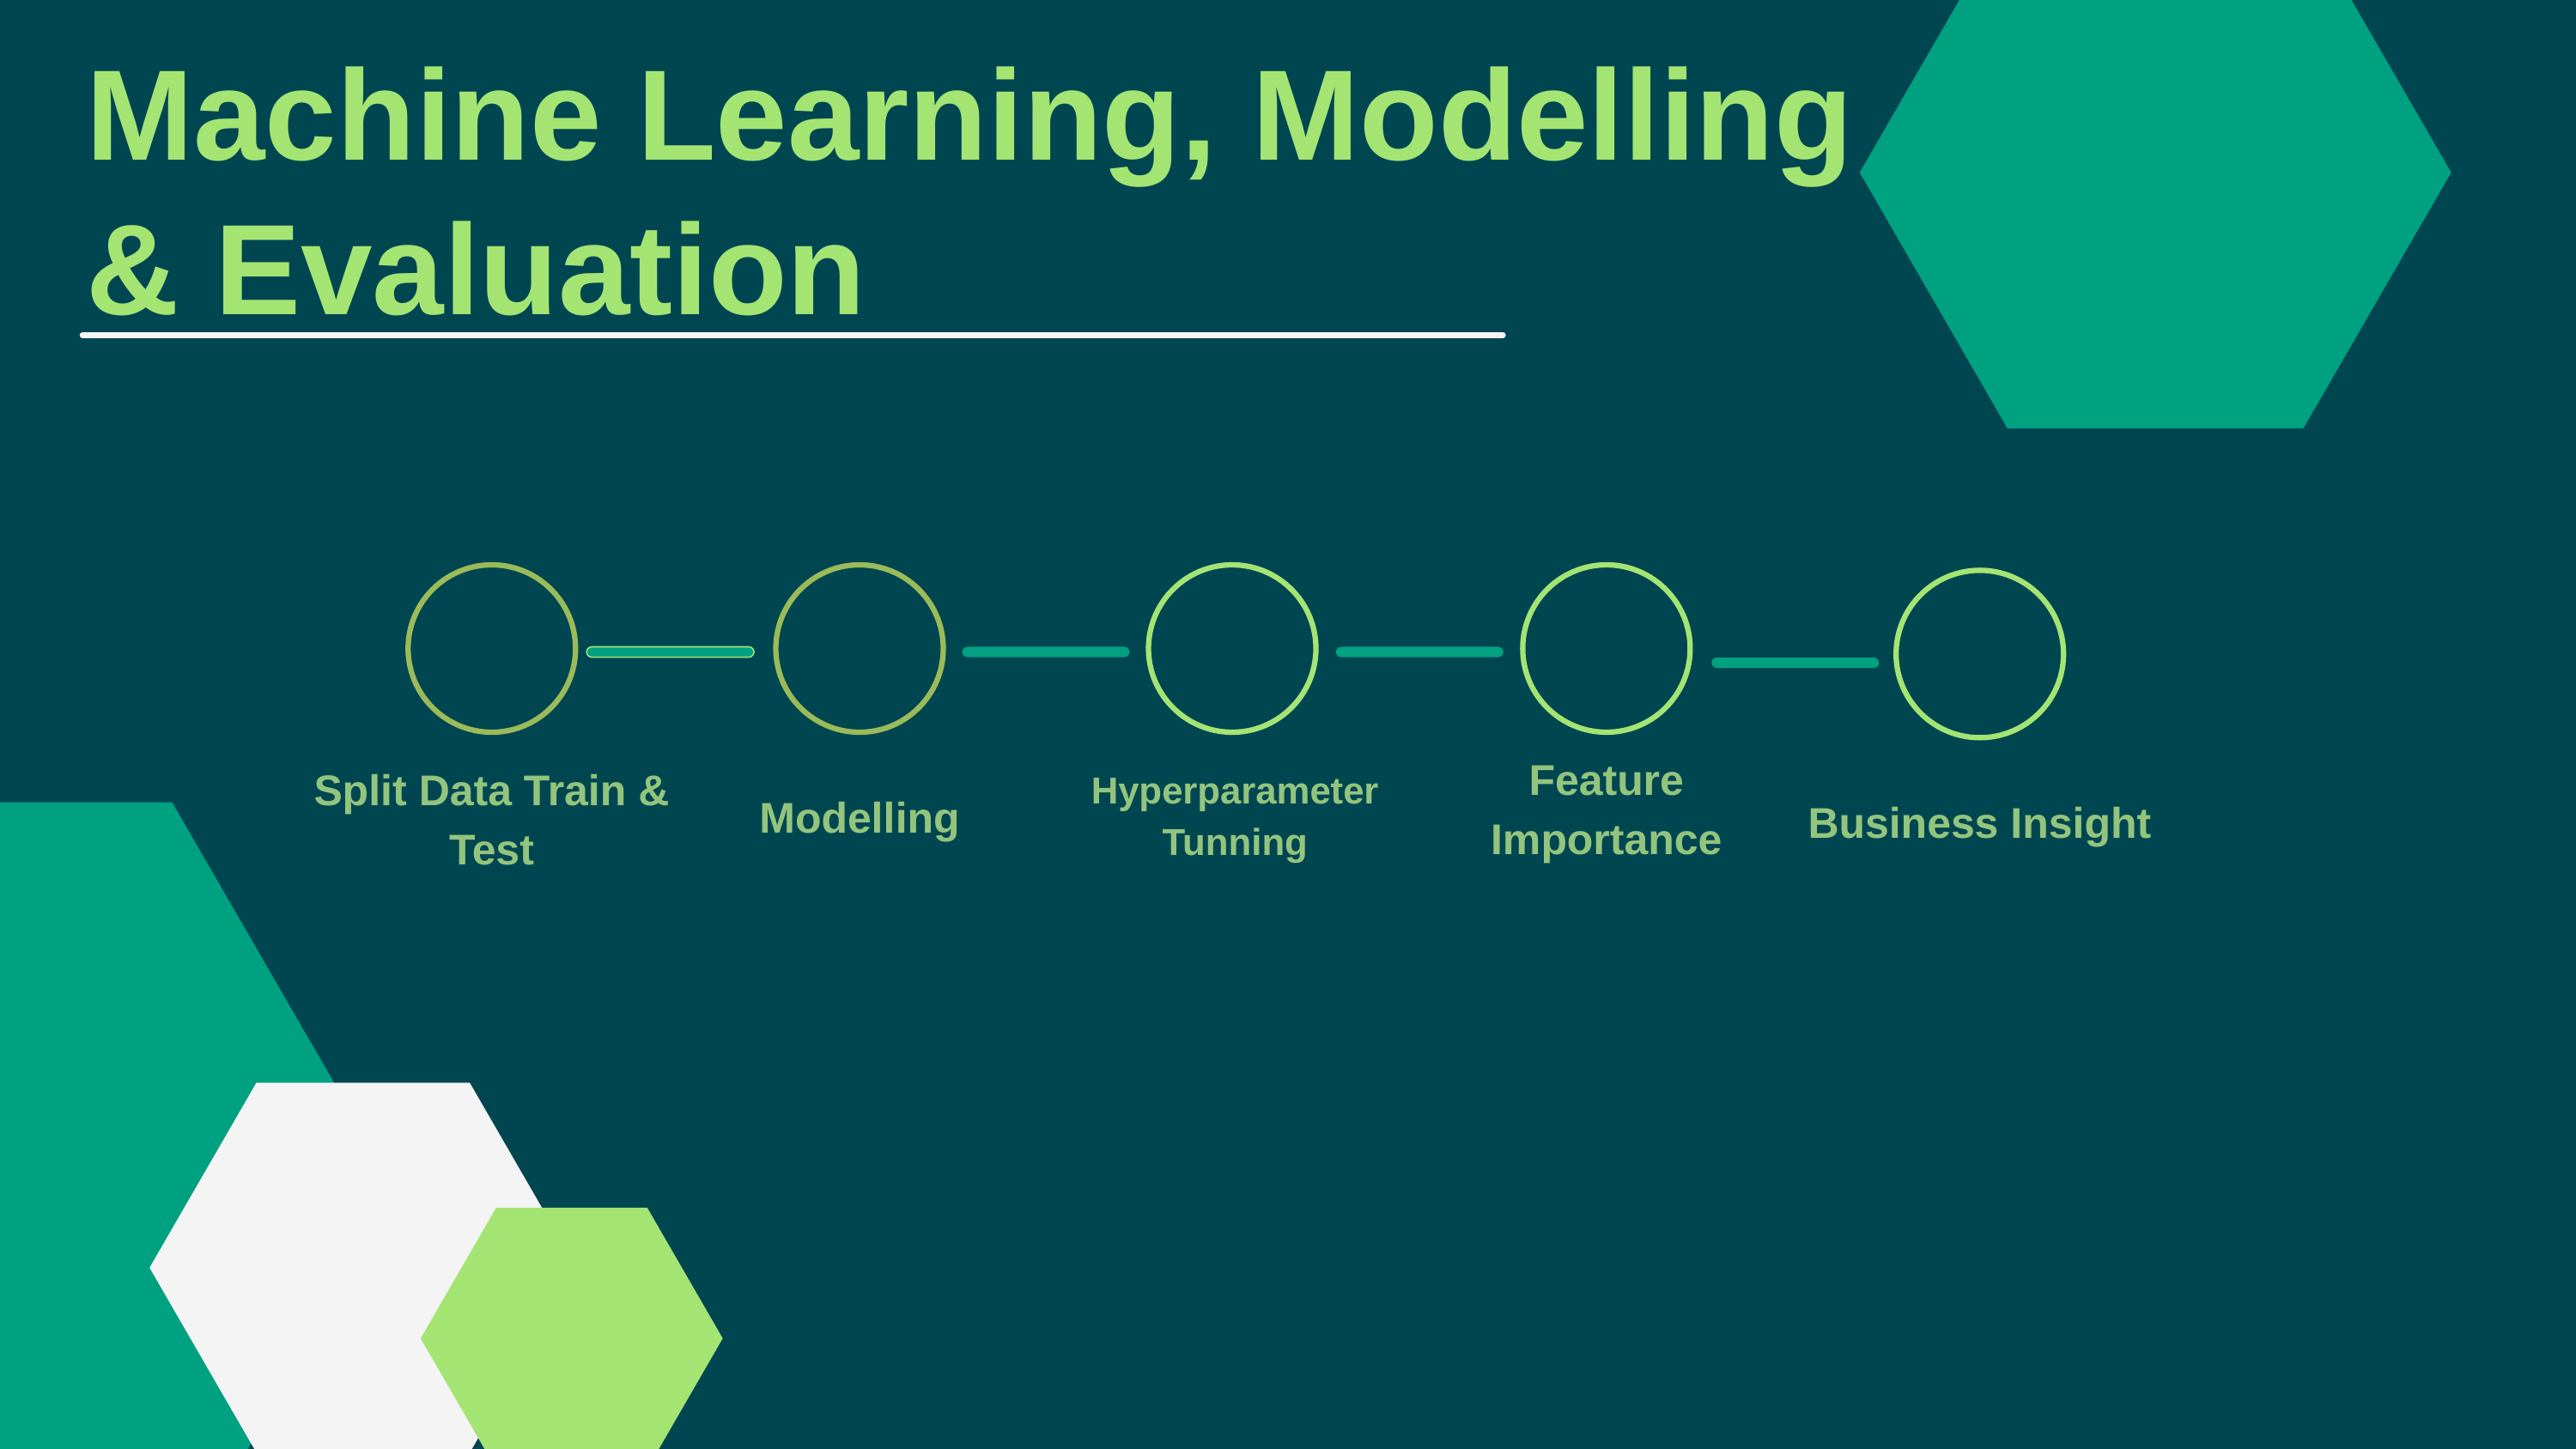

Machine Learning, Modelling & Evaluation

Split Data Train & Test

Modelling

Hyperparameter Tunning

Feature Importance

Business Insight